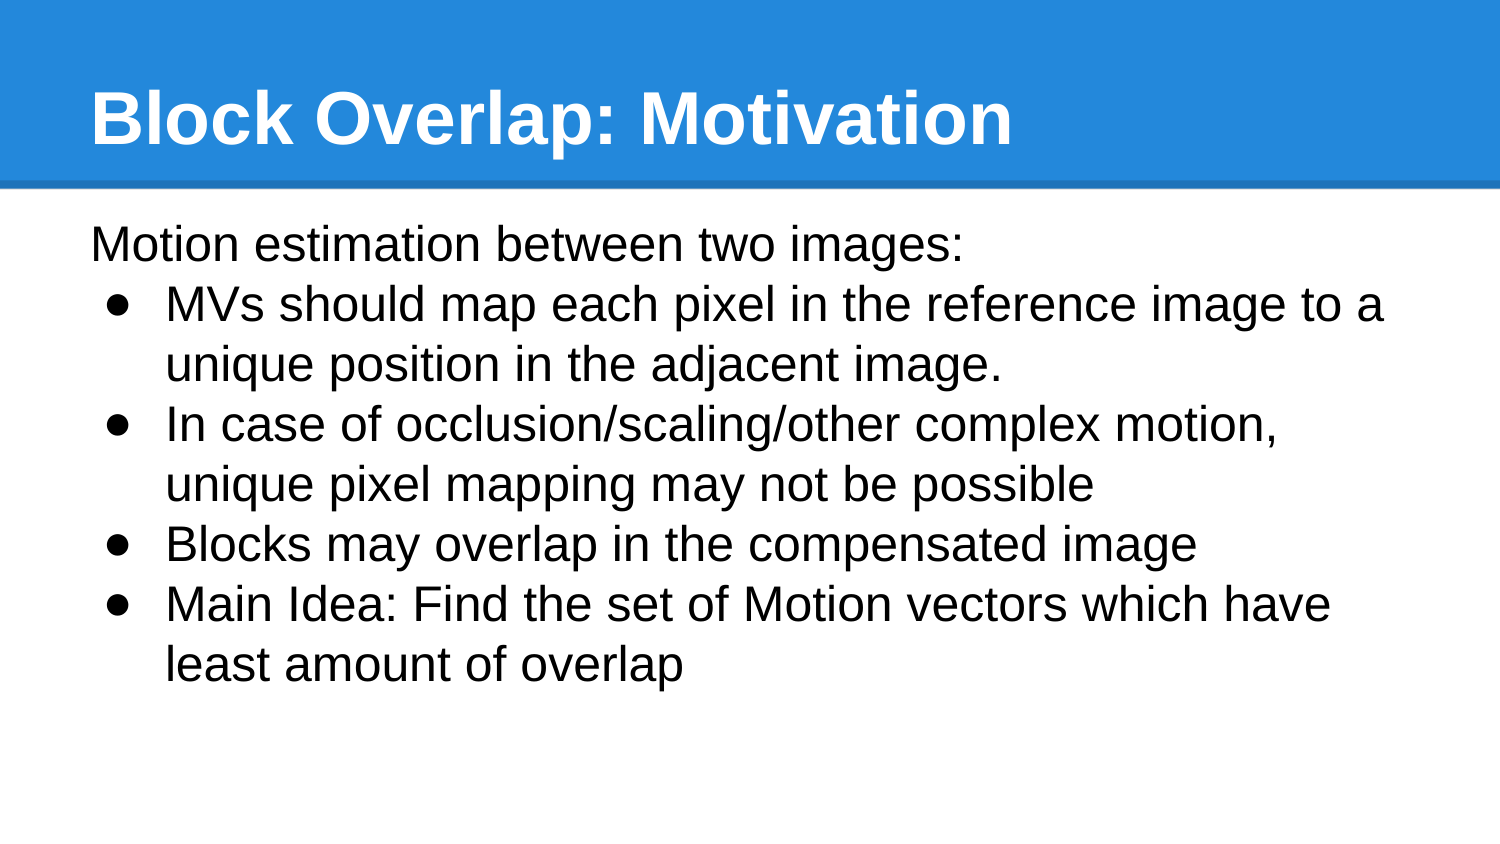

# Block Overlap: Motivation
Motion estimation between two images:
MVs should map each pixel in the reference image to a unique position in the adjacent image.
In case of occlusion/scaling/other complex motion, unique pixel mapping may not be possible
Blocks may overlap in the compensated image
Main Idea: Find the set of Motion vectors which have least amount of overlap